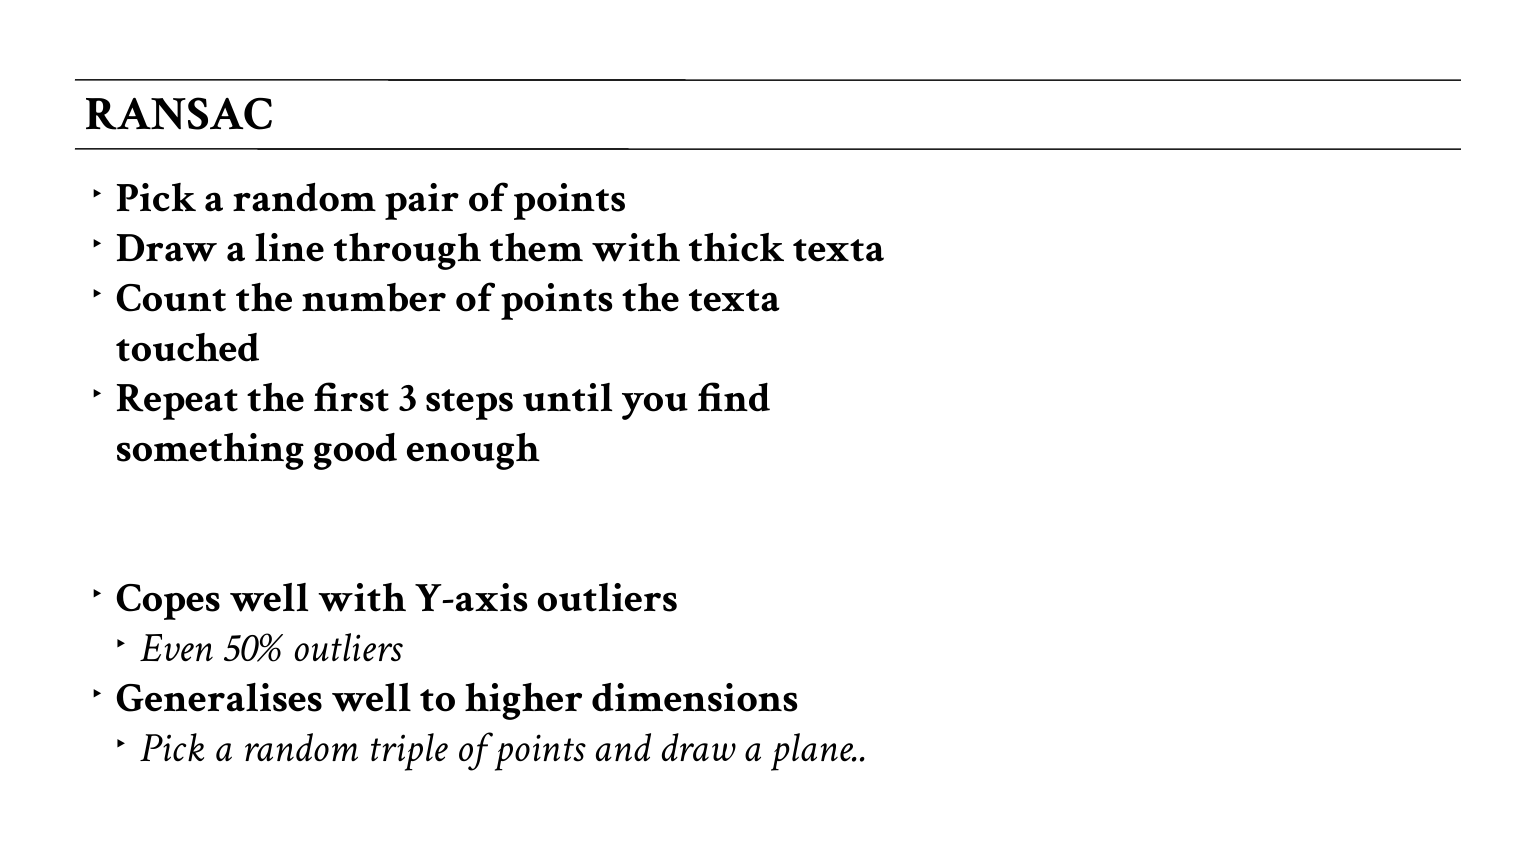

# RANSAC
Pick a random pair of points
Draw a line through them with thick texta
Count the number of points the texta touched
Repeat the first 3 steps until you find something good enough

Copes well with Y-axis outliers
Even 50% outliers
Generalises well to higher dimensions
Pick a random triple of points and draw a plane..